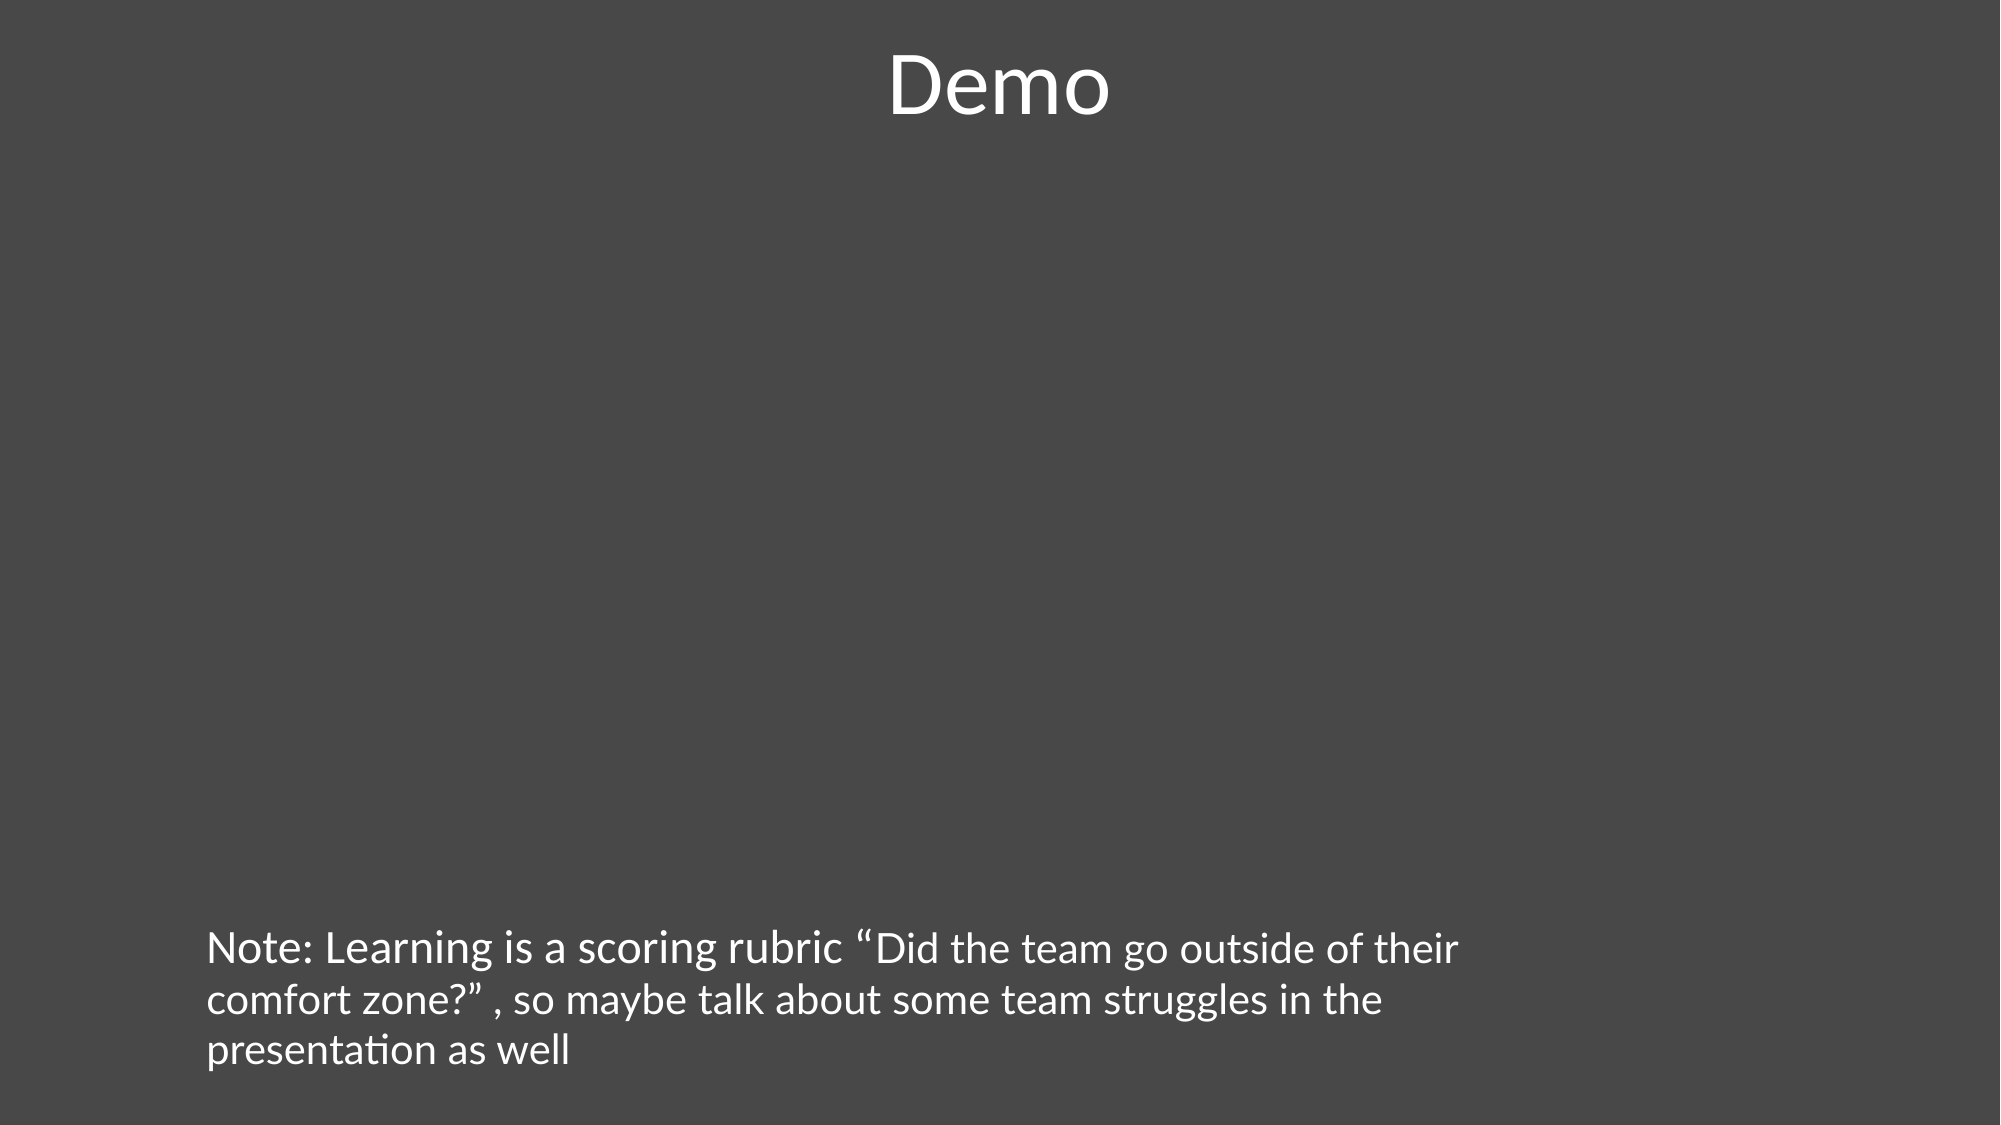

# Demo
Note: Learning is a scoring rubric “Did the team go outside of their comfort zone?” , so maybe talk about some team struggles in the presentation as well